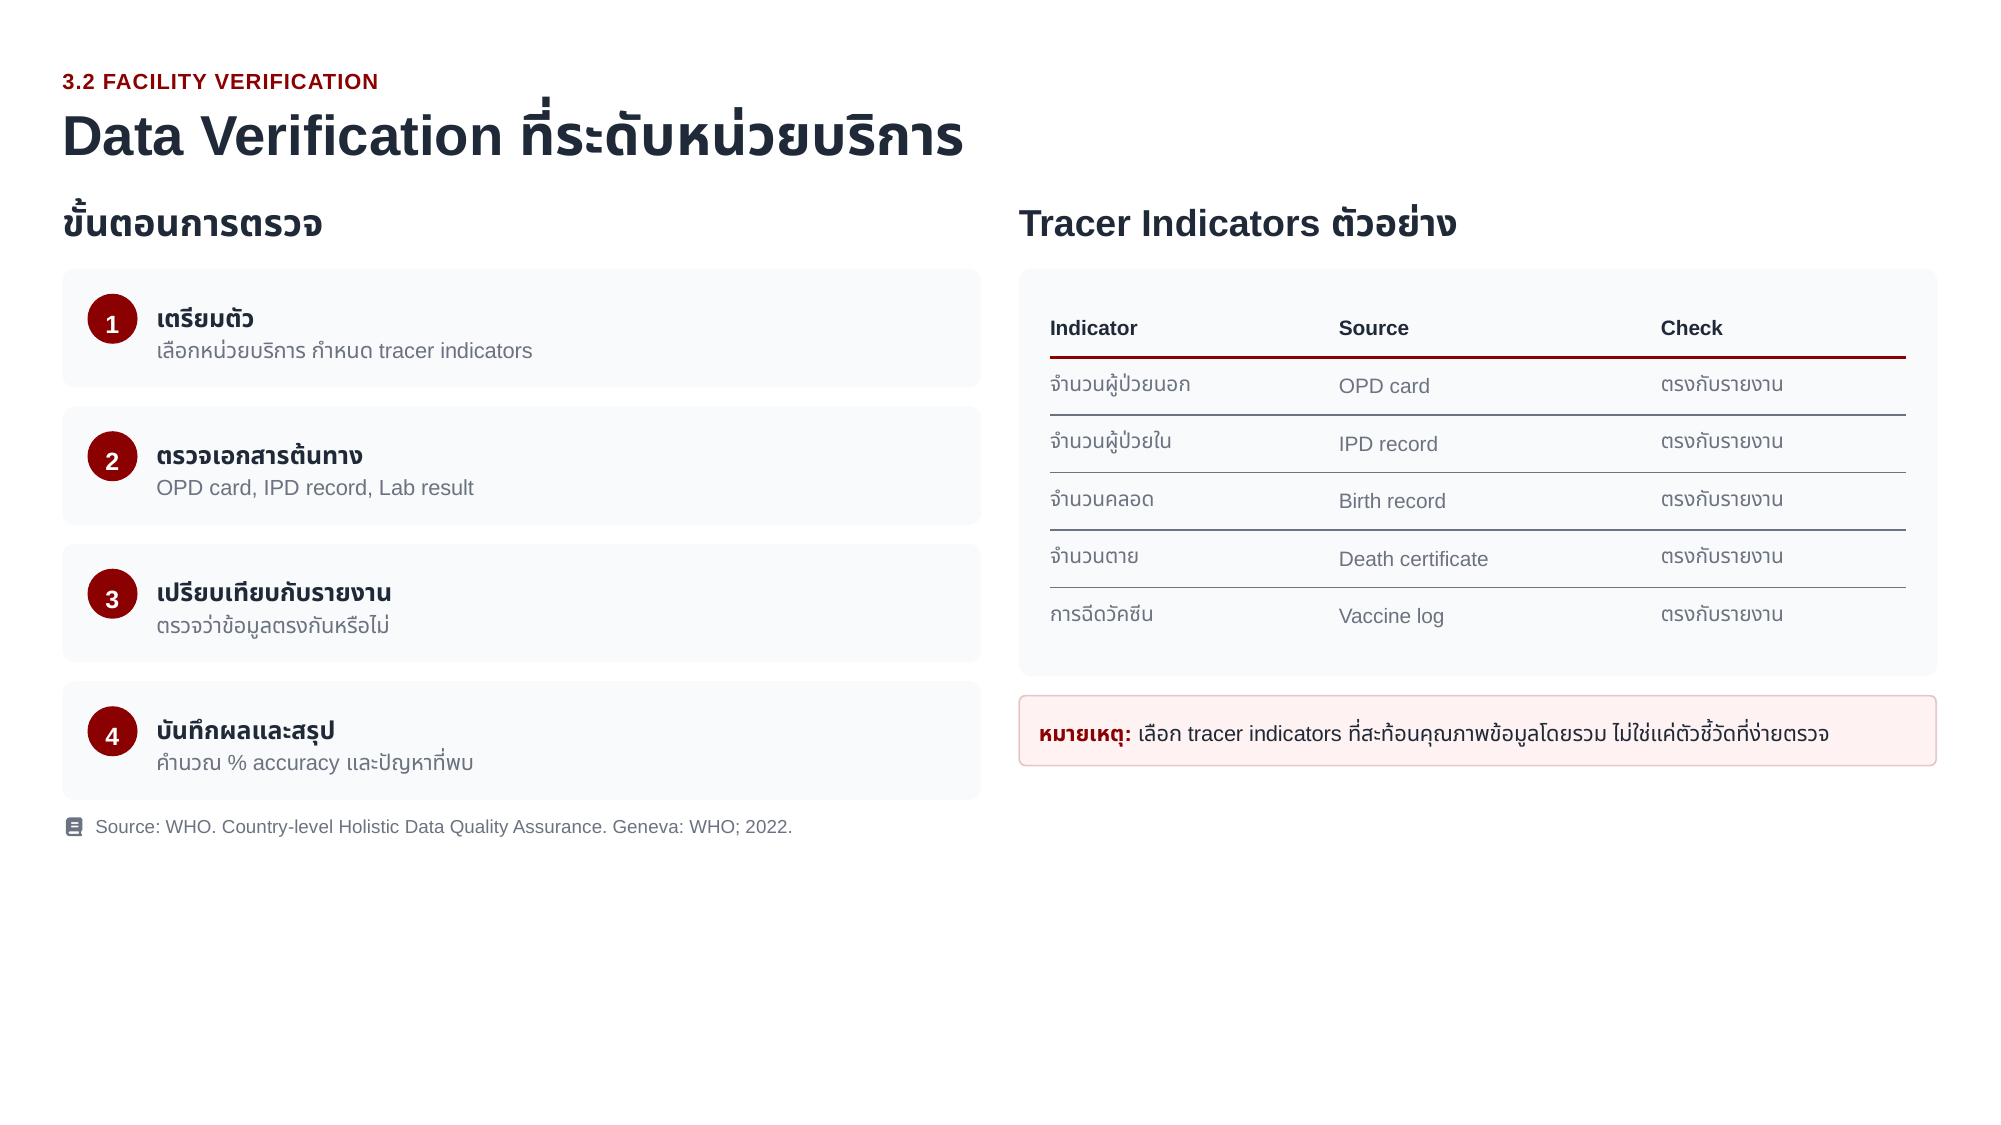

3.2 FACILITY VERIFICATION
Data Verification ที่ระดับหน่วยบริการ
ขั้นตอนการตรวจ
Tracer Indicators ตัวอย่าง

1

เตรียมตัว
| Indicator | Source | Check |
| --- | --- | --- |
| จำนวนผู้ป่วยนอก | OPD card | ตรงกับรายงาน |
| จำนวนผู้ป่วยใน | IPD record | ตรงกับรายงาน |
| จำนวนคลอด | Birth record | ตรงกับรายงาน |
| จำนวนตาย | Death certificate | ตรงกับรายงาน |
| การฉีดวัคซีน | Vaccine log | ตรงกับรายงาน |
เลือกหน่วยบริการ กำหนด tracer indicators

2

ตรวจเอกสารต้นทาง
OPD card, IPD record, Lab result

3

เปรียบเทียบกับรายงาน
ตรวจว่าข้อมูลตรงกันหรือไม่

4

บันทึกผลและสรุป
หมายเหตุ: เลือก tracer indicators ที่สะท้อนคุณภาพข้อมูลโดยรวม ไม่ใช่แค่ตัวชี้วัดที่ง่ายตรวจ
คำนวณ % accuracy และปัญหาที่พบ
Source: WHO. Country-level Holistic Data Quality Assurance. Geneva: WHO; 2022.